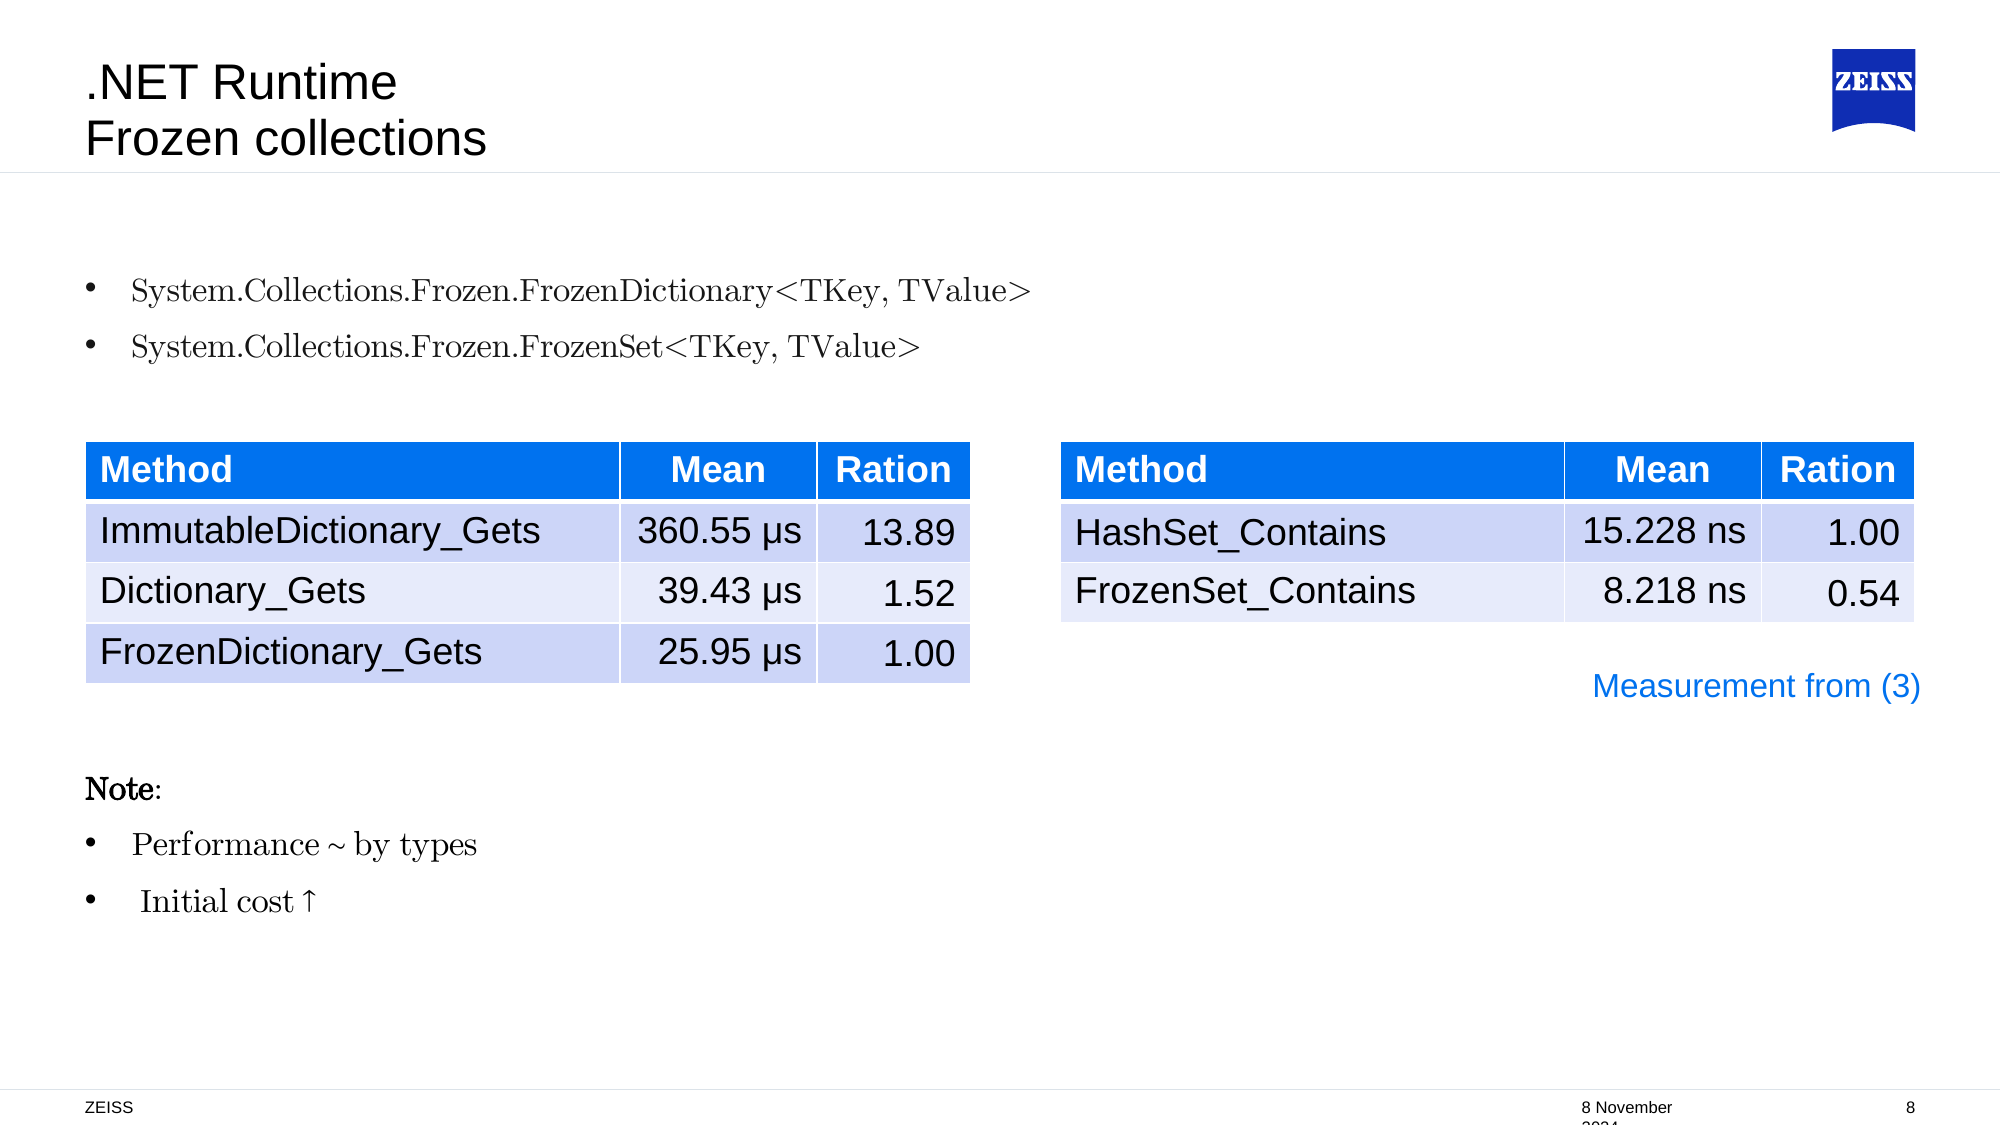

# .NET Runtime
Frozen collections
System.Collections.Frozen.FrozenDictionary<TKey, TValue>
System.Collections.Frozen.FrozenSet<TKey, TValue>
| Method | Mean | Ration |
| --- | --- | --- |
| ImmutableDictionary\_Gets | 360.55 μs | 13.89 |
| Dictionary\_Gets | 39.43 μs | 1.52 |
| FrozenDictionary\_Gets | 25.95 μs | 1.00 |
| Method | Mean | Ration |
| --- | --- | --- |
| HashSet\_Contains | 15.228 ns | 1.00 |
| FrozenSet\_Contains | 8.218 ns | 0.54 |
Measurement from (3)
Note:
Performance ~ by types
 Initial cost ↑
ZEISS
8 November 2024
8